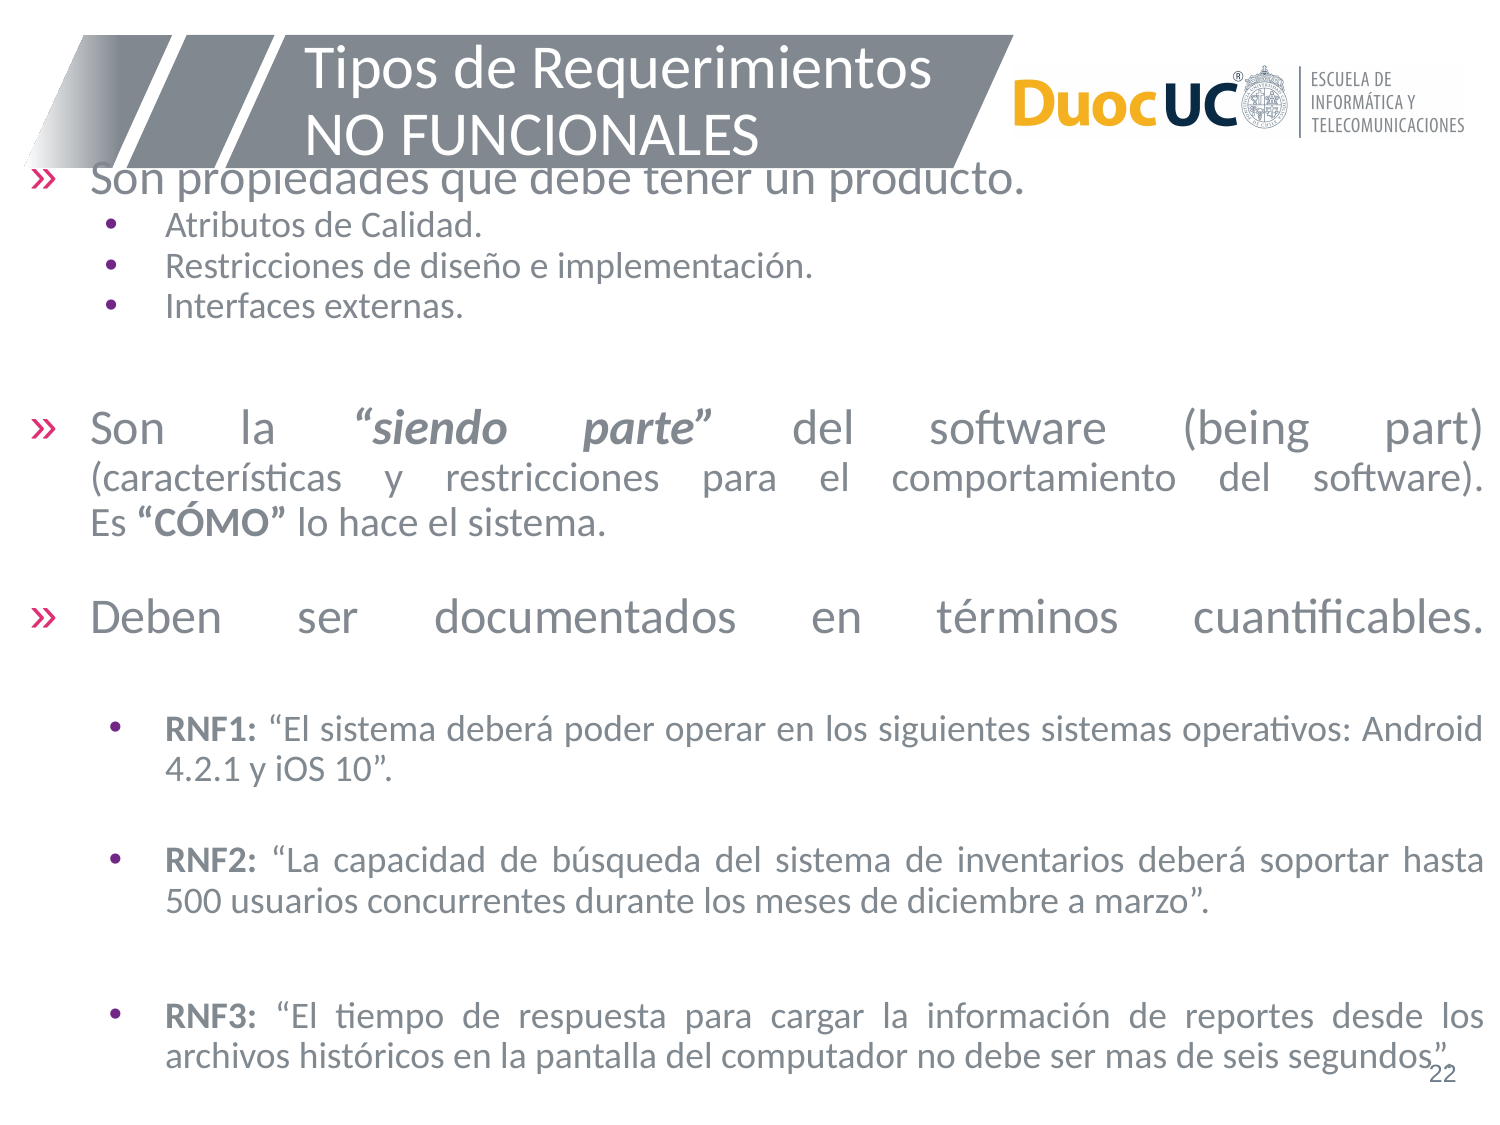

# Tipos de Requerimientos NO FUNCIONALES
Son propiedades que debe tener un producto.
Atributos de Calidad.
Restricciones de diseño e implementación.
Interfaces externas.

Son la “siendo parte” del software (being part)
(características y restricciones para el comportamiento del software).
Es “CÓMO” lo hace el sistema.

Deben ser documentados en términos cuantificables.
RNF1: “El sistema deberá poder operar en los siguientes sistemas operativos: Android 4.2.1 y iOS 10”.

RNF2: “La capacidad de búsqueda del sistema de inventarios deberá soportar hasta 500 usuarios concurrentes durante los meses de diciembre a marzo”.

RNF3: “El tiempo de respuesta para cargar la información de reportes desde los archivos históricos en la pantalla del computador no debe ser mas de seis segundos”.